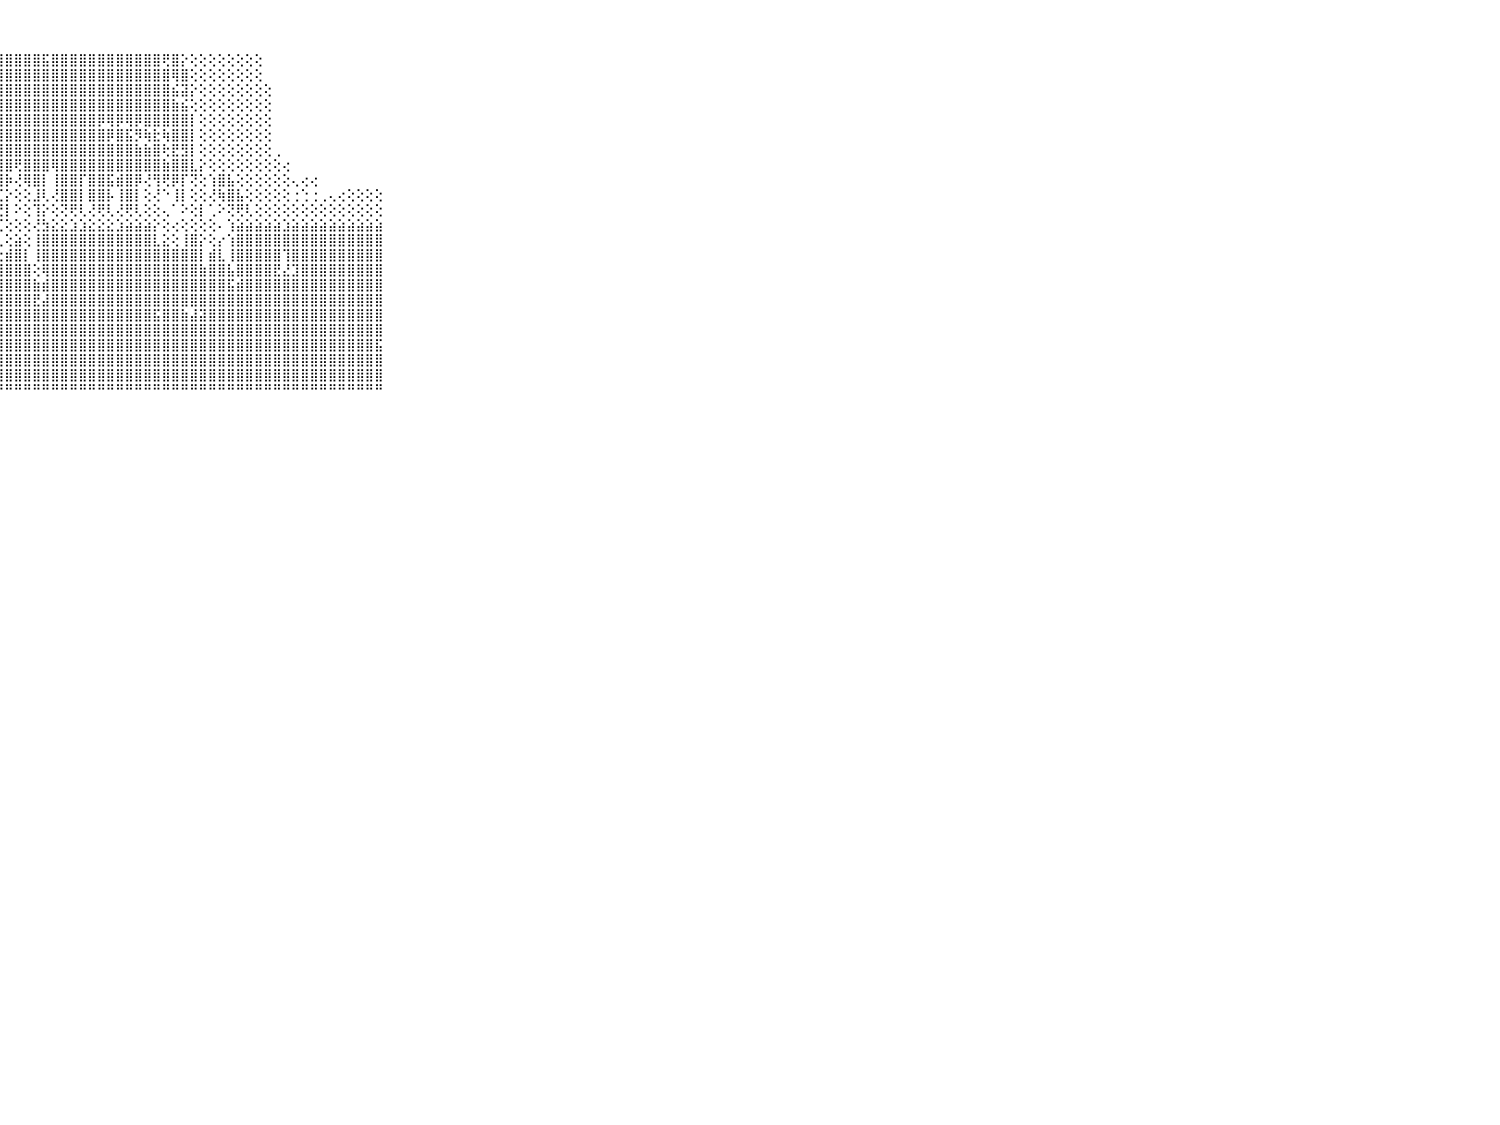

⠀⠀⠀⠀⠀⠀⠀⠀⠀⠀⠀⣿⣿⣿⣿⣿⣿⣿⣿⣿⣿⣿⣿⣿⣿⣿⣿⣿⣿⣿⣿⣿⣯⣿⣿⣿⣿⣿⣿⣿⣿⣿⣿⣿⣿⢟⣿⡕⢕⢕⢕⢕⢕⢕⢕⢕⠀⠀⠀⠀⠀⠀⠀⠀⠀⠀⠀⠀⠀⠀⠀⠀⠀⠀⠀⠀⠀⠀⠀⠀⠀
⠀⠀⠀⠀⠀⠀⠀⠀⠀⠀⠀⣿⣿⣿⣿⣿⣿⣿⣿⣿⣿⣿⣿⣿⣿⣿⣿⣿⣿⣿⣿⣿⣿⣿⣿⣿⣿⣿⣿⣿⣿⣿⣿⣿⣿⣿⢿⣿⢕⢕⢕⢕⢕⢕⢕⢕⠀⠀⠀⠀⠀⠀⠀⠀⠀⠀⠀⠀⠀⠀⠀⠀⠀⠀⠀⠀⠀⠀⠀⠀⠀
⠀⠀⠀⠀⠀⠀⠀⠀⠀⠀⠀⣿⣿⣿⣿⣿⣿⣿⣿⣿⣿⣿⣿⣿⣿⣿⣿⣿⣿⣿⣿⣿⣿⣿⣿⣿⣿⣿⣿⣿⣿⣿⣿⣿⣿⣿⣮⣽⡕⢕⢕⢕⢕⢕⢕⢕⢕⠀⠀⠀⠀⠀⠀⠀⠀⠀⠀⠀⠀⠀⠀⠀⠀⠀⠀⠀⠀⠀⠀⠀⠀
⠀⠀⠀⠀⠀⠀⠀⠀⠀⠀⠀⣾⣿⣿⣿⣿⣿⣿⣿⣿⣿⣿⣿⣿⣿⣿⣿⣿⣿⣿⣿⣿⣿⣿⣿⣿⣿⣿⣿⣿⣿⣿⣿⣿⣿⣿⣷⣮⢕⢕⢕⢕⢕⢕⢕⢕⢕⠀⠀⠀⠀⠀⠀⠀⠀⠀⠀⠀⠀⠀⠀⠀⠀⠀⠀⠀⠀⠀⠀⠀⠀
⠀⠀⠀⠀⠀⠀⠀⠀⠀⠀⠀⣺⣿⣿⣽⣿⣿⣿⣿⣿⣿⣿⣿⣿⣿⣿⣿⣿⣿⣿⣿⣿⣿⣿⣿⣿⣿⣿⡿⢿⡿⢿⡿⣿⣿⣿⣿⣿⡇⢕⢕⢕⢕⢕⢕⢕⢕⠀⠀⠀⠀⠀⠀⠀⠀⠀⠀⠀⠀⠀⠀⠀⠀⠀⠀⠀⠀⠀⠀⠀⠀
⠀⠀⠀⠀⠀⠀⠀⠀⠀⠀⠀⣿⣿⣿⣿⣿⣿⣿⣿⣿⣿⣿⣿⣿⣿⣿⣿⣿⣿⣿⣿⣿⣿⣿⣿⣿⣿⣿⣿⡿⣿⣯⡻⢷⣗⢷⣿⣿⡇⢕⢕⢕⢕⢕⢕⢕⢕⠀⠀⠀⠀⠀⠀⠀⠀⠀⠀⠀⠀⠀⠀⠀⠀⠀⠀⠀⠀⠀⠀⠀⠀
⠀⠀⠀⠀⠀⠀⠀⠀⠀⠀⠀⣿⣿⣿⣿⣿⣿⣿⣿⣿⣻⣿⣿⣿⣿⣿⣿⣿⣿⣿⣿⣿⣿⣿⣿⣿⣿⣿⣿⣿⣿⣿⣷⣷⣿⢗⣟⣻⡇⢕⢕⢕⢕⢕⢕⢕⢕⢀⠀⠀⠀⠀⠀⠀⠀⠀⠀⠀⠀⠀⠀⠀⠀⠀⠀⠀⠀⠀⠀⠀⠀
⠀⠀⠀⠀⠀⠀⠀⠀⠀⠀⠀⣿⣿⣿⡿⣿⣿⣿⣿⣿⢱⣿⣿⣿⣿⣿⣿⣿⣿⢟⣿⣿⣿⢿⣿⣿⣿⣿⣿⣿⣿⣿⣿⣿⣿⣷⣿⣿⣇⡕⢕⢕⢕⢕⢕⢕⢕⢕⢔⠀⠀⠀⠀⠀⠀⠀⠀⠀⠀⠀⠀⠀⠀⠀⠀⠀⠀⠀⠀⠀⠀
⠀⠀⠀⠀⠀⠀⠀⠀⠀⠀⠀⣿⣿⣿⡇⣾⣿⣿⣿⡇⢜⣿⣿⣿⡟⣿⣿⣿⡷⢜⢿⣿⡇⢸⣿⣿⡏⣿⣿⣯⣾⣿⡿⢜⢻⢟⡿⡏⢝⢕⢱⣿⣧⢕⢕⢕⢕⢕⢕⢄⢔⢔⠀⠀⠀⠀⠀⠀⠀⠀⠀⠀⠀⠀⠀⠀⠀⠀⠀⠀⠀
⠀⠀⠀⠀⠀⠀⠀⠀⠀⠀⠀⣿⣿⣿⡇⣿⣿⣿⣿⡇⢕⣿⣿⣿⡇⢽⣿⣏⡕⢕⢕⣸⢇⢜⣿⣿⡇⣿⣿⡧⢸⣿⡇⢕⢜⠑⢸⡇⢕⢕⢜⢷⣿⣧⢕⢕⢕⢕⢕⢐⢑⢐⢀⢄⢔⢕⢕⢕⢕⠀⠀⠀⠀⠀⠀⠀⠀⠀⠀⠀⠀
⠀⠀⠀⠀⠀⠀⠀⠀⠀⠀⠀⢟⢟⢟⢇⢜⢟⢟⢟⢕⢕⢝⢟⢟⢇⢜⢟⣟⡇⠕⢕⢹⡕⢕⢝⢟⢇⢜⢟⢇⢜⢟⢇⢕⢕⢄⠁⠕⢕⡇⢁⠕⢝⢟⢇⢕⢕⢕⢕⢕⢕⢕⢕⢕⢕⢕⢕⢕⢕⠀⠀⠀⠀⠀⠀⠀⠀⠀⠀⠀⠀
⠀⠀⠀⠀⠀⠀⠀⠀⠀⠀⠀⣕⣕⣕⣕⣕⣕⣕⣕⣕⣕⣕⣕⣕⣱⣵⣷⣏⢕⢕⢕⢜⣳⣕⣕⣱⣱⣕⣕⣕⣱⣵⣵⣵⡕⢕⢔⢕⢕⢕⢕⠄⢱⣵⣵⣵⣵⣵⣱⣵⣵⣵⣵⣵⣵⣵⣵⣵⣵⠀⠀⠀⠀⠀⠀⠀⠀⠀⠀⠀⠀
⠀⠀⠀⠀⠀⠀⠀⠀⠀⠀⠀⣿⣿⣿⣿⣿⣿⣿⣿⣿⣿⣿⣿⣿⣿⣿⣿⢇⢕⣵⢕⢸⣿⣿⣿⣿⣿⣿⣿⣿⣿⣿⣿⣿⣇⣕⢕⢸⣿⡕⢕⡔⢱⣿⣿⣿⣿⣿⣿⣿⣿⣿⣿⣿⣿⣿⣿⣿⣿⠀⠀⠀⠀⠀⠀⠀⠀⠀⠀⠀⠀
⠀⠀⠀⠀⠀⠀⠀⠀⠀⠀⠀⣿⣿⣿⣿⣿⣿⣿⣿⣿⣿⣿⣿⣿⣿⣿⡟⢕⣾⣿⡇⢸⣿⣿⣿⣿⣿⣿⣿⣿⣿⣿⣿⣿⣿⣿⣿⣿⣿⡇⣾⣇⢸⣿⣿⣿⣿⣿⢹⣿⣿⣿⣿⣿⣿⣿⣿⣿⣿⠀⠀⠀⠀⠀⠀⠀⠀⠀⠀⠀⠀
⠀⠀⠀⠀⠀⠀⠀⠀⠀⠀⠀⣿⣿⣿⣿⣿⣿⣿⣿⣿⣿⣿⣿⣿⣿⡿⢕⣾⣿⣿⣿⢕⢿⣿⣿⣿⣿⣿⣿⣿⣿⣿⣿⣿⣿⣿⣿⣿⣿⣷⣿⣿⣧⣿⣿⣿⣿⣟⣜⣹⣿⣿⣿⣿⣿⣿⣿⣿⣿⠀⠀⠀⠀⠀⠀⠀⠀⠀⠀⠀⠀
⠀⠀⠀⠀⠀⠀⠀⠀⠀⠀⠀⣿⣿⣿⣿⣿⣿⣿⣿⣿⣿⣿⣿⣿⣿⣷⣾⣿⣿⣿⣿⣷⣾⣿⣿⣿⣿⣿⣿⣿⣿⣿⣿⣿⣿⣿⣿⣿⣿⣿⣿⣿⣯⣾⣿⣿⣿⣿⣿⣿⣿⣿⣿⣿⣿⣿⣿⣿⣿⠀⠀⠀⠀⠀⠀⠀⠀⠀⠀⠀⠀
⠀⠀⠀⠀⠀⠀⠀⠀⠀⠀⠀⣿⣿⣿⣿⣿⣿⣿⣿⣿⣿⣿⣿⣿⣿⣽⣿⣿⣿⣿⣿⣟⣼⣿⣿⣿⣿⣿⣿⣿⣿⣿⣿⣿⣿⣿⣿⣿⣿⣿⣿⣿⣿⣿⣿⣿⣿⣿⣿⣿⣿⣿⣿⣿⣿⣿⣿⣿⣿⠀⠀⠀⠀⠀⠀⠀⠀⠀⠀⠀⠀
⠀⠀⠀⠀⠀⠀⠀⠀⠀⠀⠀⣿⣿⣿⣿⣿⣿⣿⣿⣿⣿⣿⣿⣿⣿⣿⣿⣿⣿⣿⣿⣿⣿⣿⣿⣿⣿⣿⣿⣿⣿⣿⣿⣿⣯⣿⣿⣷⣼⣽⣿⣿⣿⣿⣿⣿⣿⣿⣿⣿⣿⣿⣿⣿⣿⣿⣿⣿⣿⠀⠀⠀⠀⠀⠀⠀⠀⠀⠀⠀⠀
⠀⠀⠀⠀⠀⠀⠀⠀⠀⠀⠀⣿⣿⣿⣿⣿⣿⣿⣿⣿⣿⣿⣿⣿⣿⣿⣿⣿⣿⣿⣿⣿⣿⣿⣿⣿⣿⣿⣿⣿⣿⣿⣿⣿⣿⣿⣿⣿⣿⣿⣿⣿⣿⣿⣿⣿⣿⣿⣿⣿⣿⣿⣿⣿⣿⣿⣿⣿⣿⠀⠀⠀⠀⠀⠀⠀⠀⠀⠀⠀⠀
⠀⠀⠀⠀⠀⠀⠀⠀⠀⠀⠀⣿⣿⣿⣿⣿⣿⣿⣿⣿⣿⣿⣿⣿⣿⣿⣿⣿⣿⣿⣿⣿⣿⣿⣿⣿⣿⣿⣿⣿⣿⣿⣿⣿⣿⣿⣿⣿⣿⣿⣿⣿⣿⣿⣿⣿⣿⣿⣿⣿⣿⣿⣿⣿⣿⣿⣿⣿⣯⠀⠀⠀⠀⠀⠀⠀⠀⠀⠀⠀⠀
⠀⠀⠀⠀⠀⠀⠀⠀⠀⠀⠀⣿⣿⣿⣿⣿⣿⣿⣿⣿⣿⣿⣿⣿⣿⣿⣿⣿⣿⣿⣿⣿⣿⣿⣿⣿⣿⣿⣿⣿⣿⣿⣿⣿⣿⣿⣿⣿⣿⣿⣿⣿⣿⣿⣿⣿⣿⣿⣿⣿⣿⣿⣿⣿⣿⣿⣿⣿⣿⠀⠀⠀⠀⠀⠀⠀⠀⠀⠀⠀⠀
⠀⠀⠀⠀⠀⠀⠀⠀⠀⠀⠀⣿⣿⣿⣿⣿⣿⣿⣿⣿⣿⣿⣿⣿⣿⣿⣿⣿⣿⣿⣿⣿⣿⣿⣿⣿⣿⣿⣿⣿⣿⣿⣿⣿⣿⣿⣿⣿⣿⣿⣿⣿⣿⣿⣿⣿⣿⣿⣿⣿⣿⣿⣿⣿⣿⣿⣿⣿⣿⠀⠀⠀⠀⠀⠀⠀⠀⠀⠀⠀⠀
⠀⠀⠀⠀⠀⠀⠀⠀⠀⠀⠀⠛⠛⠛⠛⠛⠛⠛⠛⠛⠛⠛⠛⠛⠛⠛⠛⠛⠛⠛⠛⠛⠛⠛⠛⠛⠛⠛⠛⠛⠛⠛⠛⠛⠛⠛⠛⠛⠛⠛⠛⠛⠛⠛⠛⠛⠛⠛⠛⠛⠛⠛⠛⠛⠛⠛⠛⠛⠛⠀⠀⠀⠀⠀⠀⠀⠀⠀⠀⠀⠀